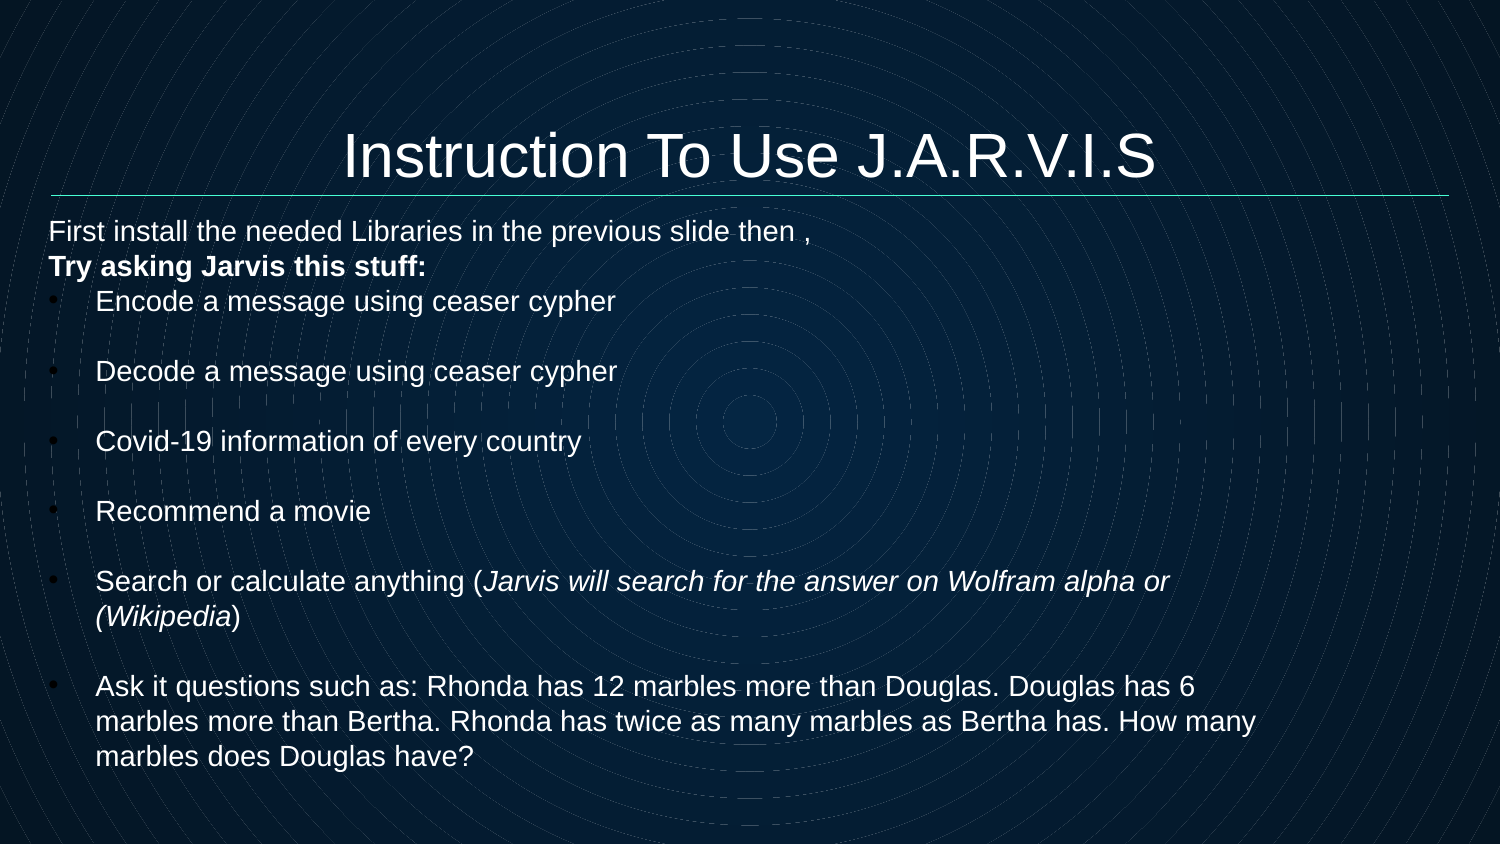

# Instruction To Use J.A.R.V.I.S
First install the needed Libraries in the previous slide then ,
Try asking Jarvis this stuff:
Encode a message using ceaser cypher

Decode a message using ceaser cypher

Covid-19 information of every country

Recommend a movie

Search or calculate anything (Jarvis will search for the answer on Wolfram alpha or (Wikipedia)

Ask it questions such as: Rhonda has 12 marbles more than Douglas. Douglas has 6 marbles more than Bertha. Rhonda has twice as many marbles as Bertha has. How many marbles does Douglas have?